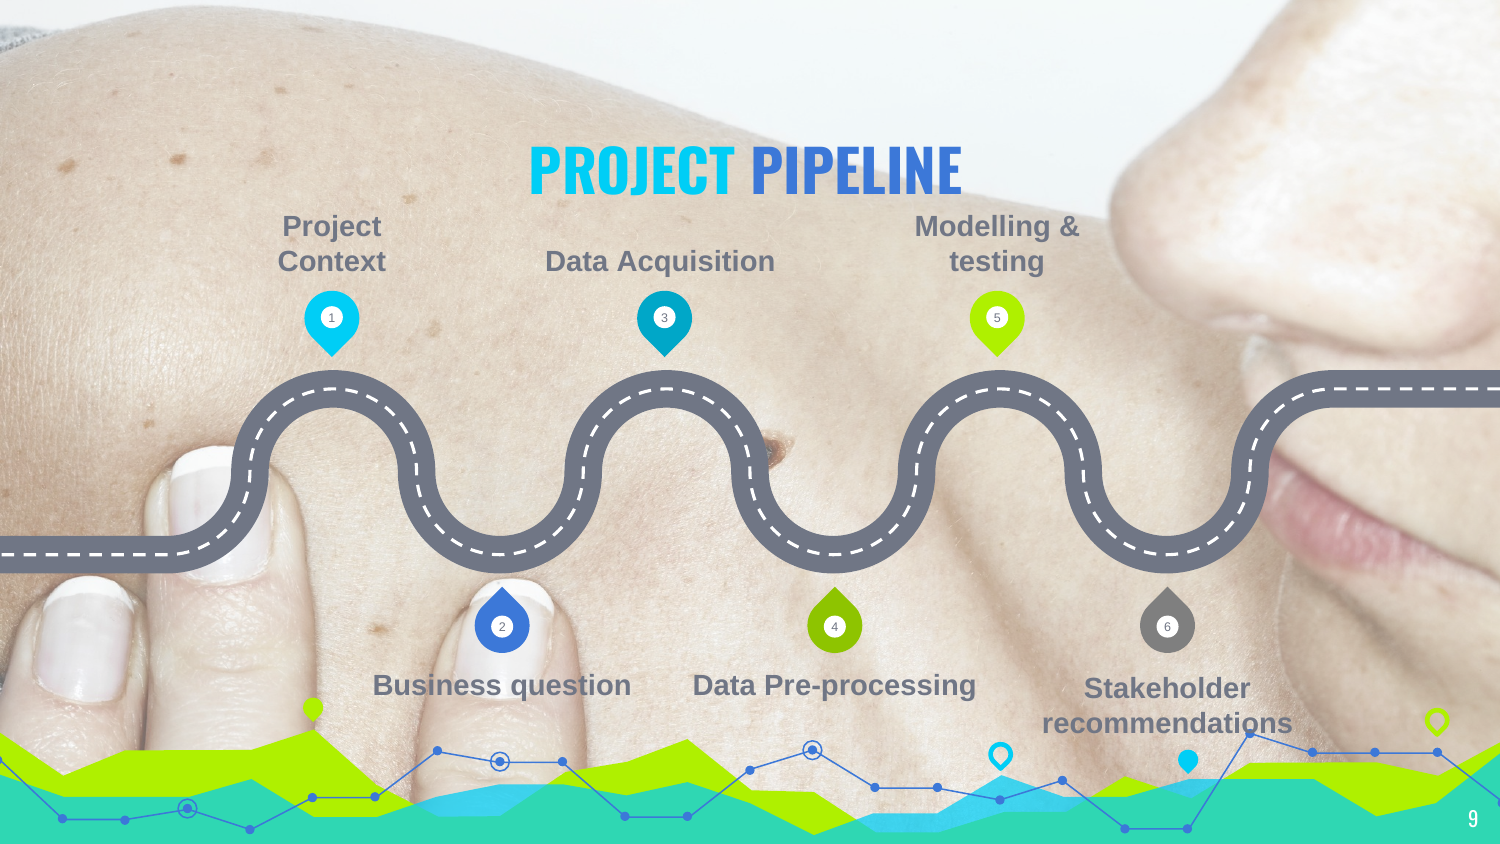

# PROJECT PIPELINE
Project Context
Data Acquisition
Modelling & testing

1

3

5

2

4

6
Business question
Data Pre-processing
Stakeholder recommendations
9